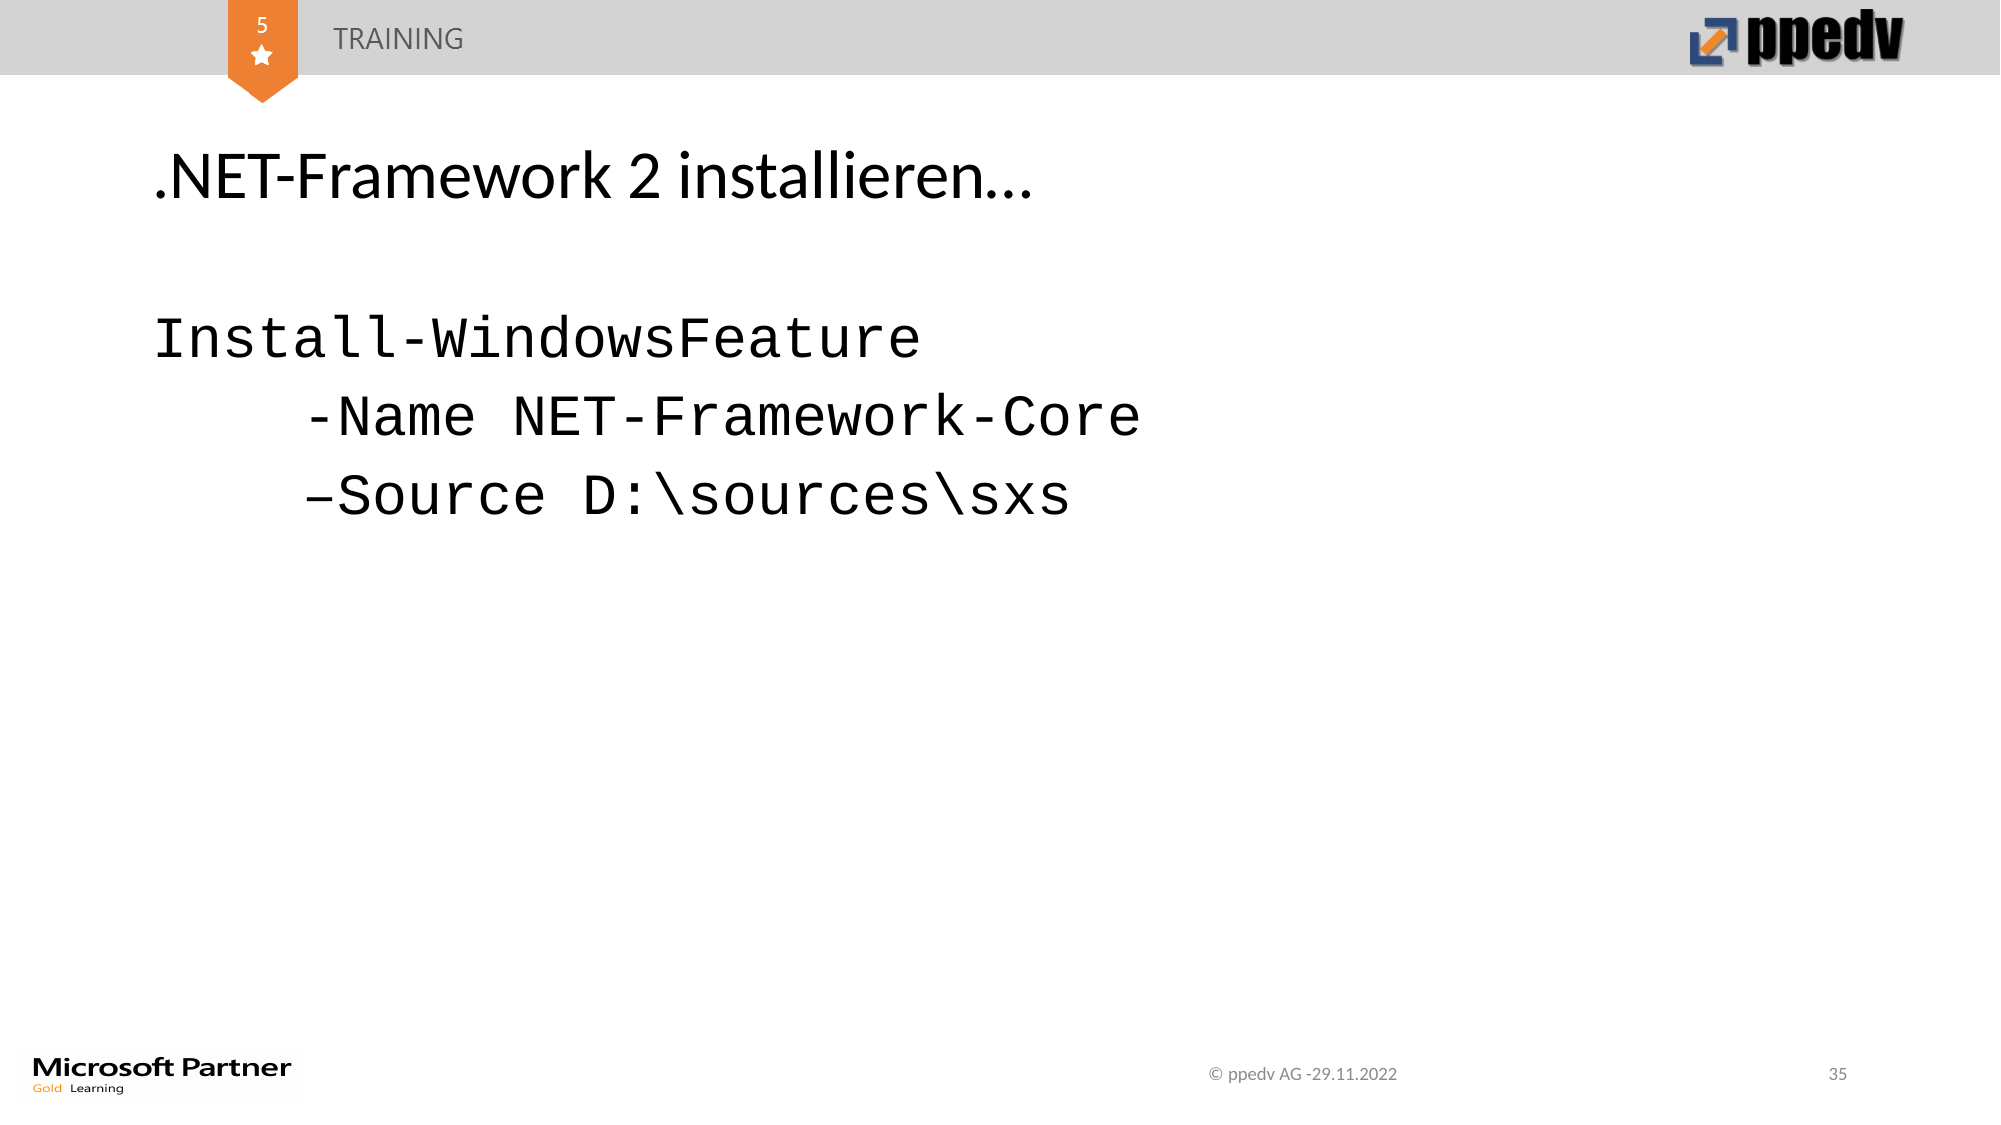

# .NET-Framework 2 installieren…
Install-WindowsFeature
	-Name NET-Framework-Core
	–Source D:\sources\sxs

© ppedv AG -29.11.2022
35